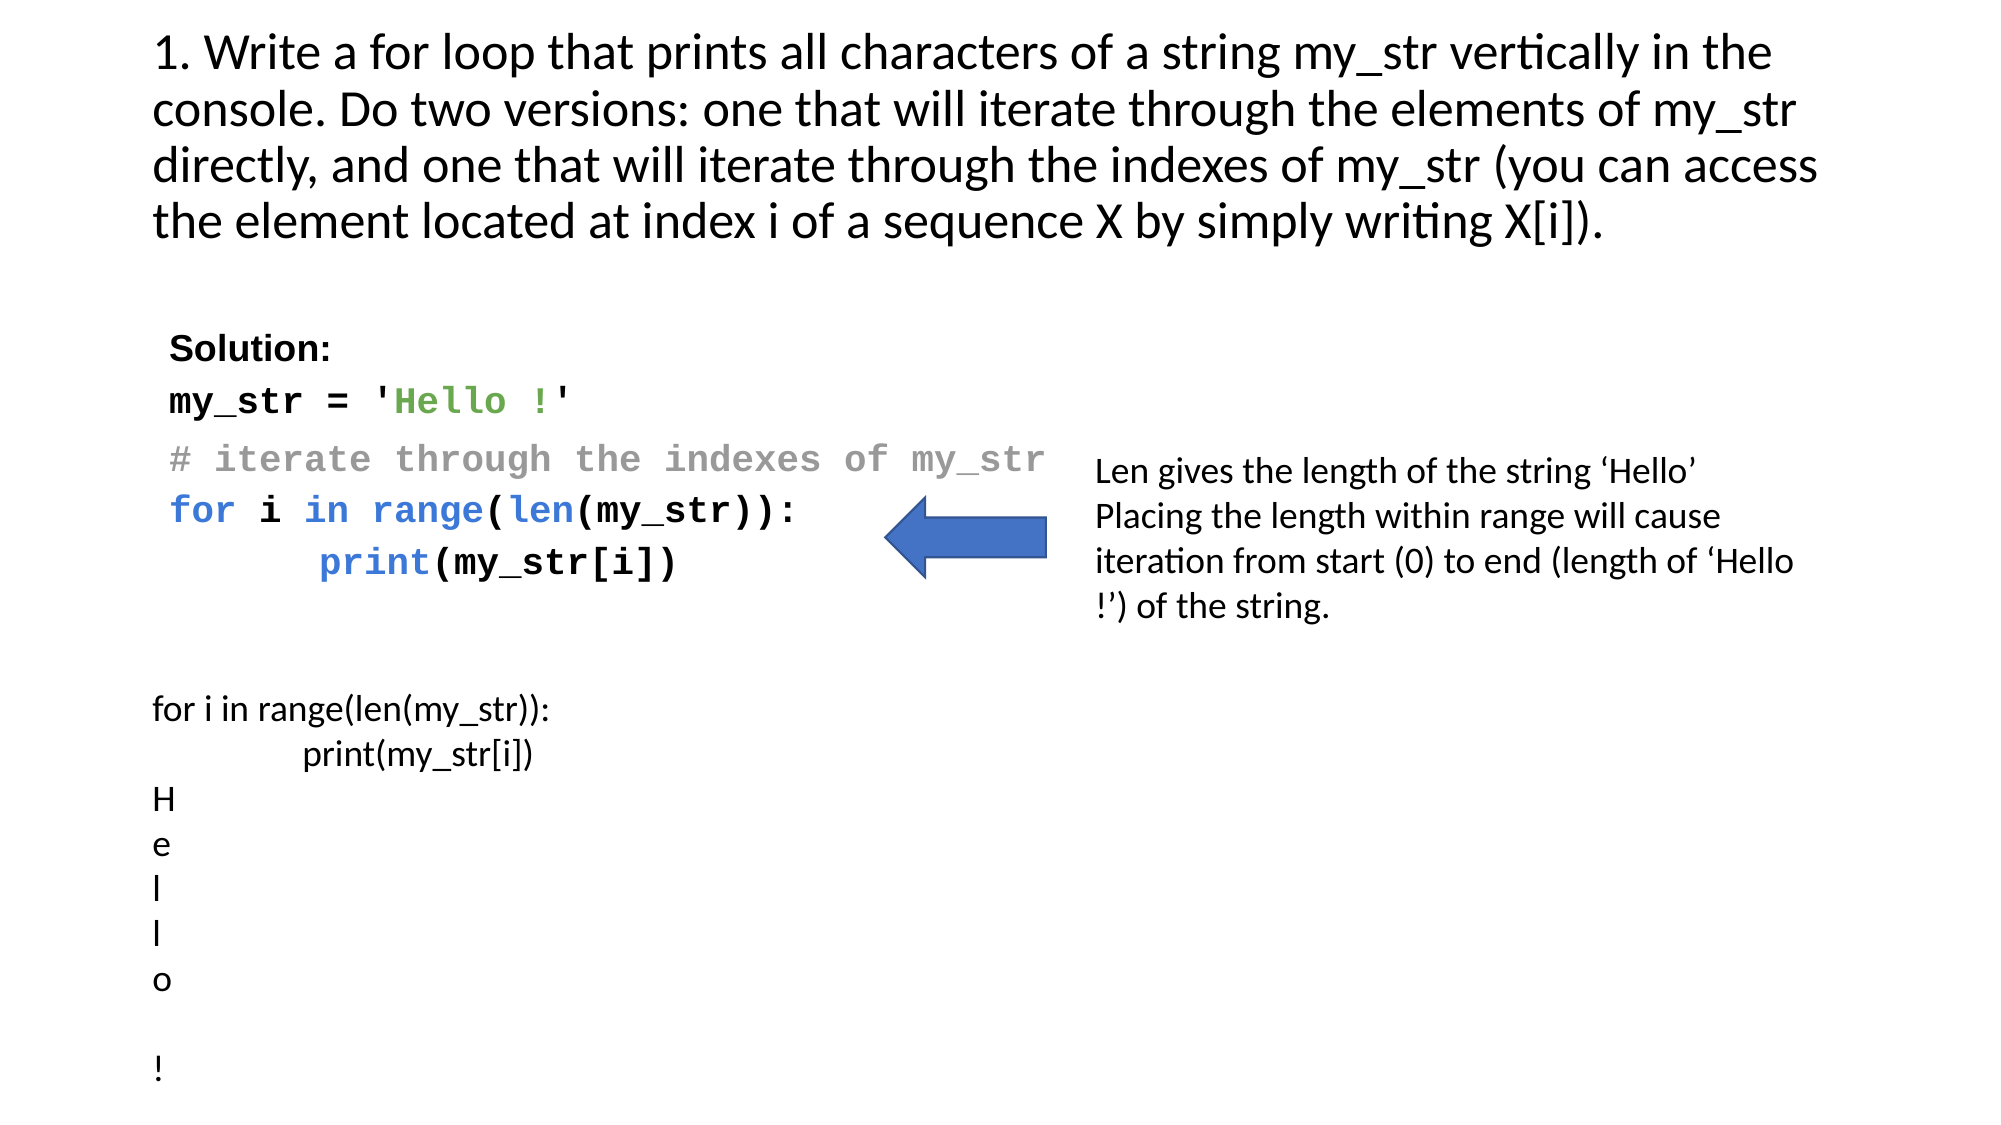

# 1. Write a for loop that prints all characters of a string my_str vertically in the console. Do two versions: one that will iterate through the elements of my_str directly, and one that will iterate through the indexes of my_str (you can access the element located at index i of a sequence X by simply writing X[i]).
Solution:
my_str = 'Hello !'
# iterate through the indexes of my_str
for i in range(len(my_str)):
	print(my_str[i])
Len gives the length of the string ‘Hello’
Placing the length within range will cause iteration from start (0) to end (length of ‘Hello !’) of the string.

﻿for i in range(len(my_str)):
	print(my_str[i])
H
e
l
l
o

!